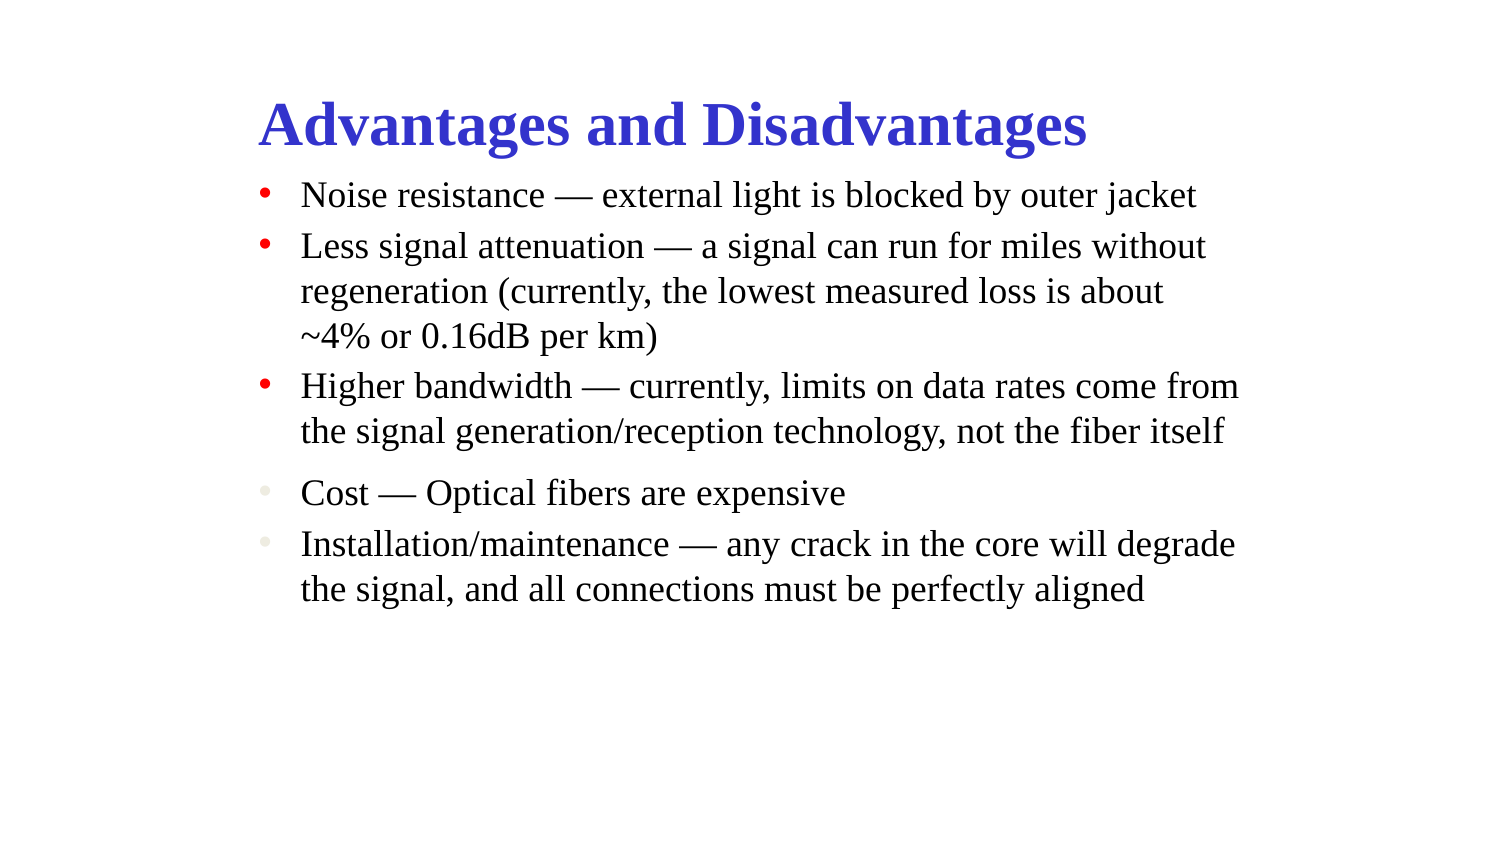

Advantages and Disadvantages
Noise resistance ― external light is blocked by outer jacket
Less signal attenuation ― a signal can run for miles without regeneration (currently, the lowest measured loss is about ~4% or 0.16dB per km)
Higher bandwidth ― currently, limits on data rates come from the signal generation/reception technology, not the fiber itself
Cost ― Optical fibers are expensive
Installation/maintenance ― any crack in the core will degrade the signal, and all connections must be perfectly aligned
46